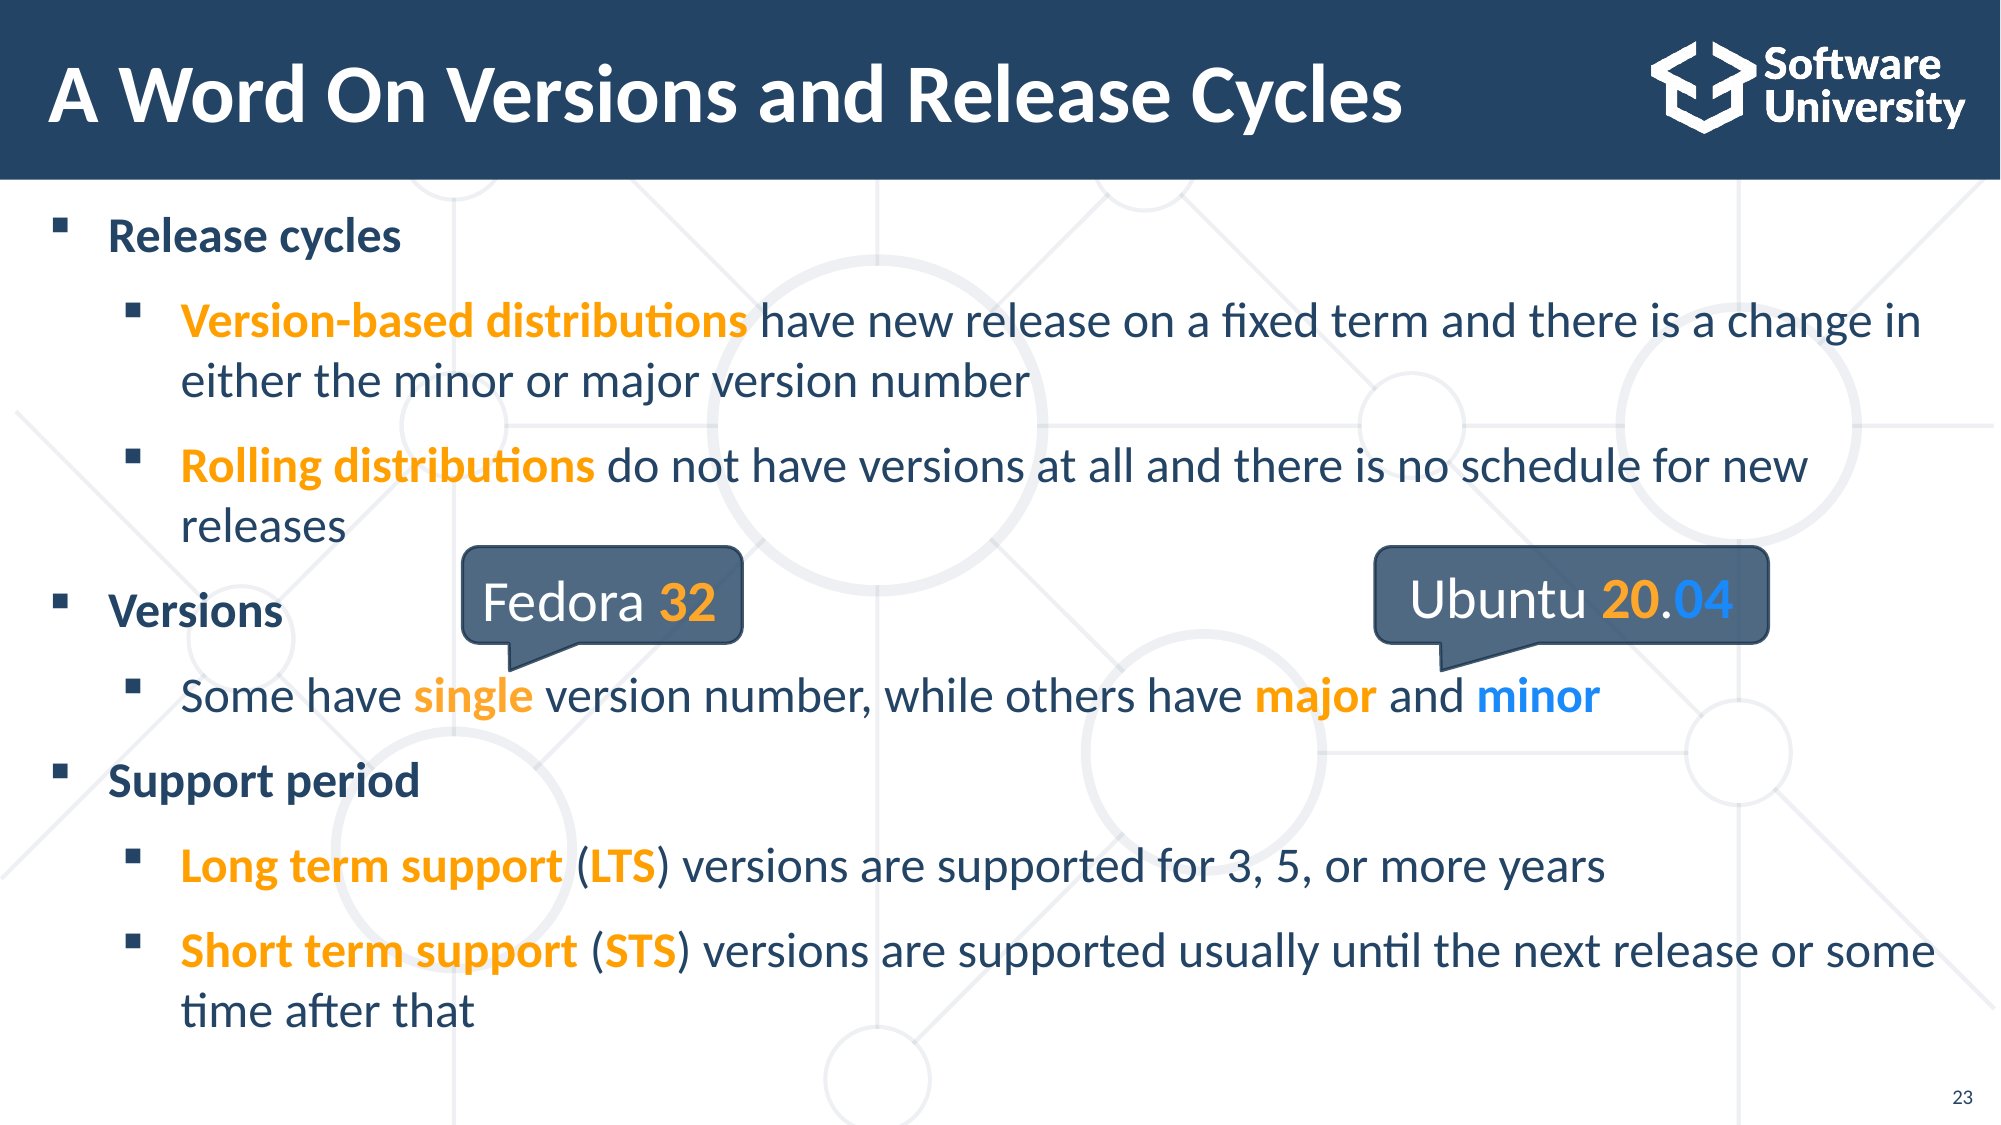

# A Word On Versions and Release Cycles
Release cycles
Version-based distributions have new release on a fixed term and there is a change in either the minor or major version number
Rolling distributions do not have versions at all and there is no schedule for new releases
Versions
Some have single version number, while others have major and minor
Support period
Long term support (LTS) versions are supported for 3, 5, or more years
Short term support (STS) versions are supported usually until the next release or some time after that
Fedora 32
Ubuntu 20.04
23